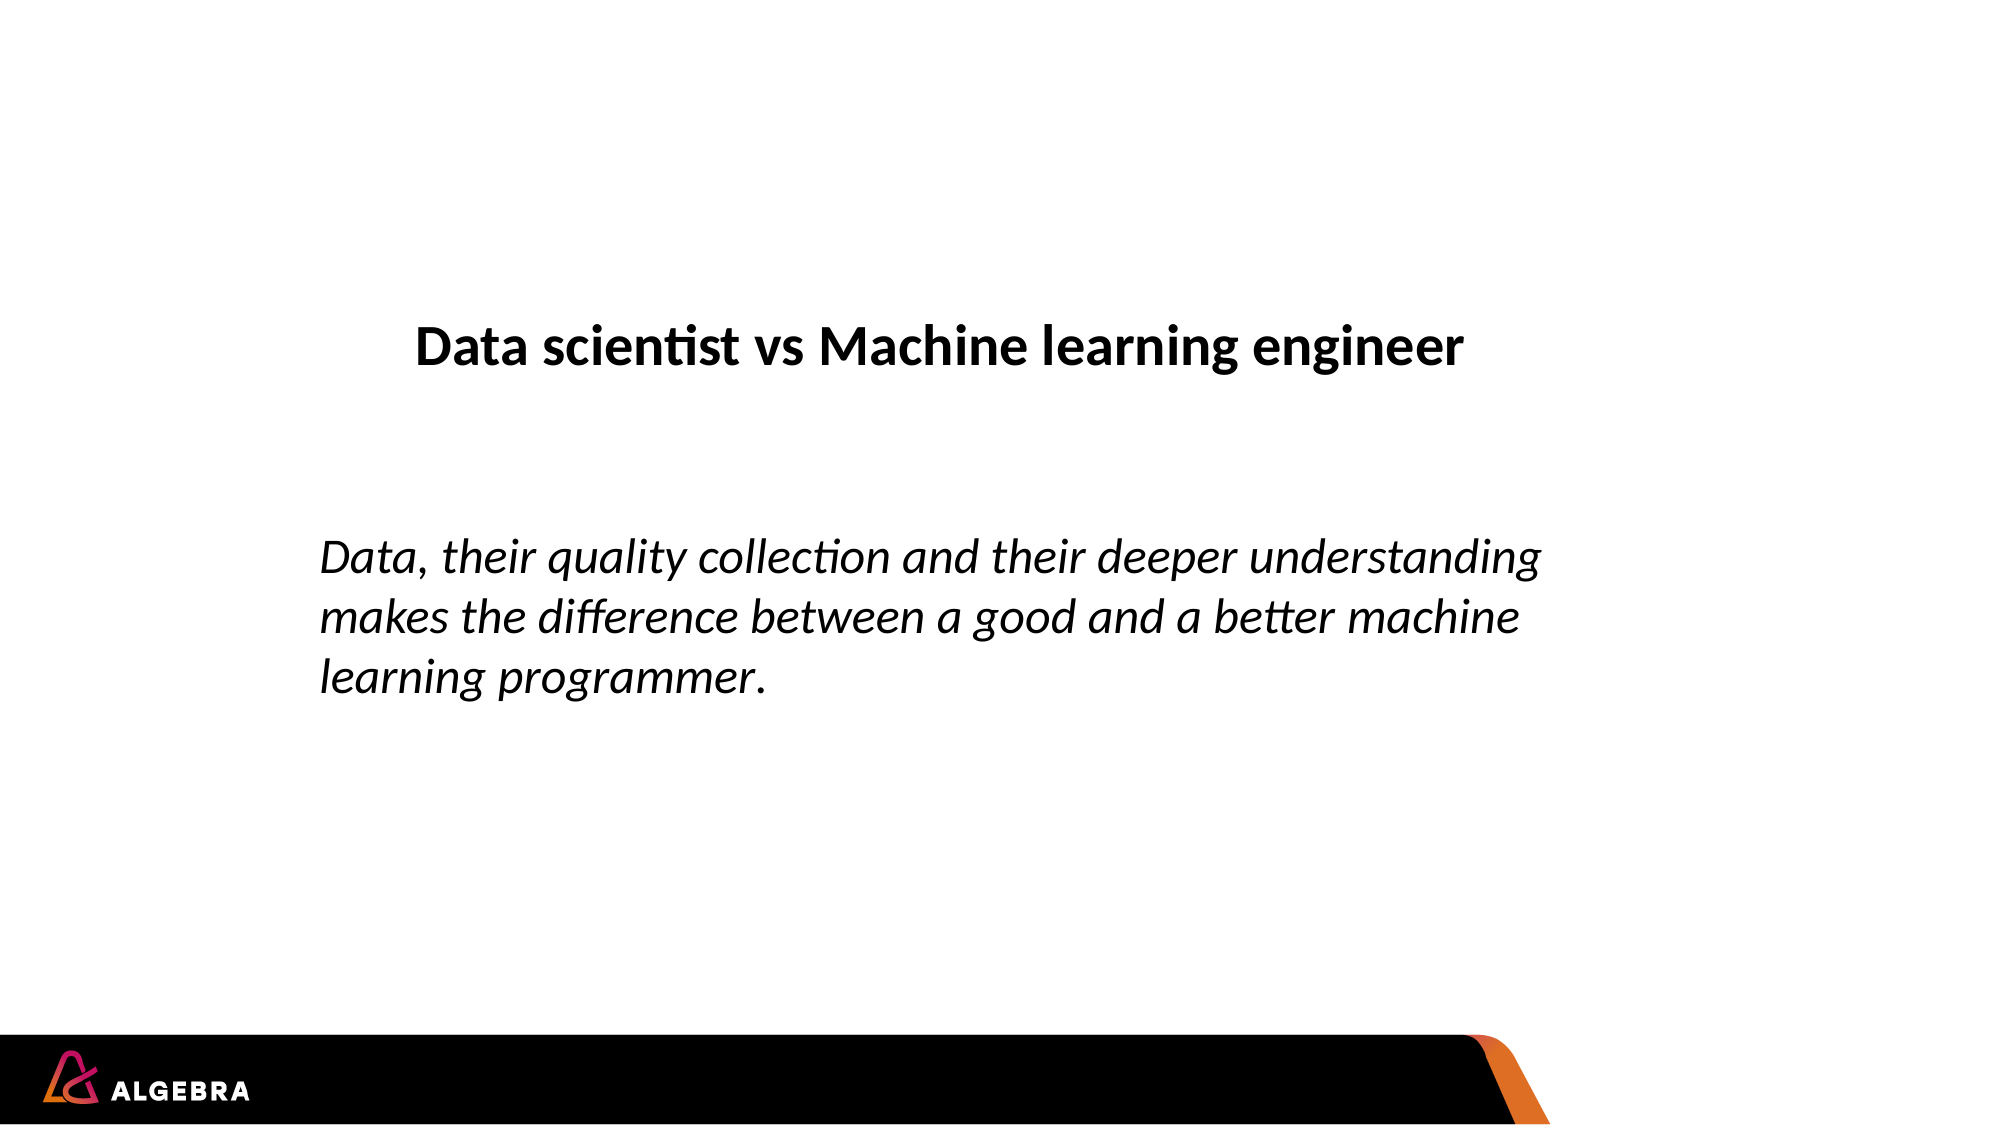

Data scientist vs Machine learning engineer
Data, their quality collection and their deeper understanding makes the difference between a good and a better machine learning programmer.